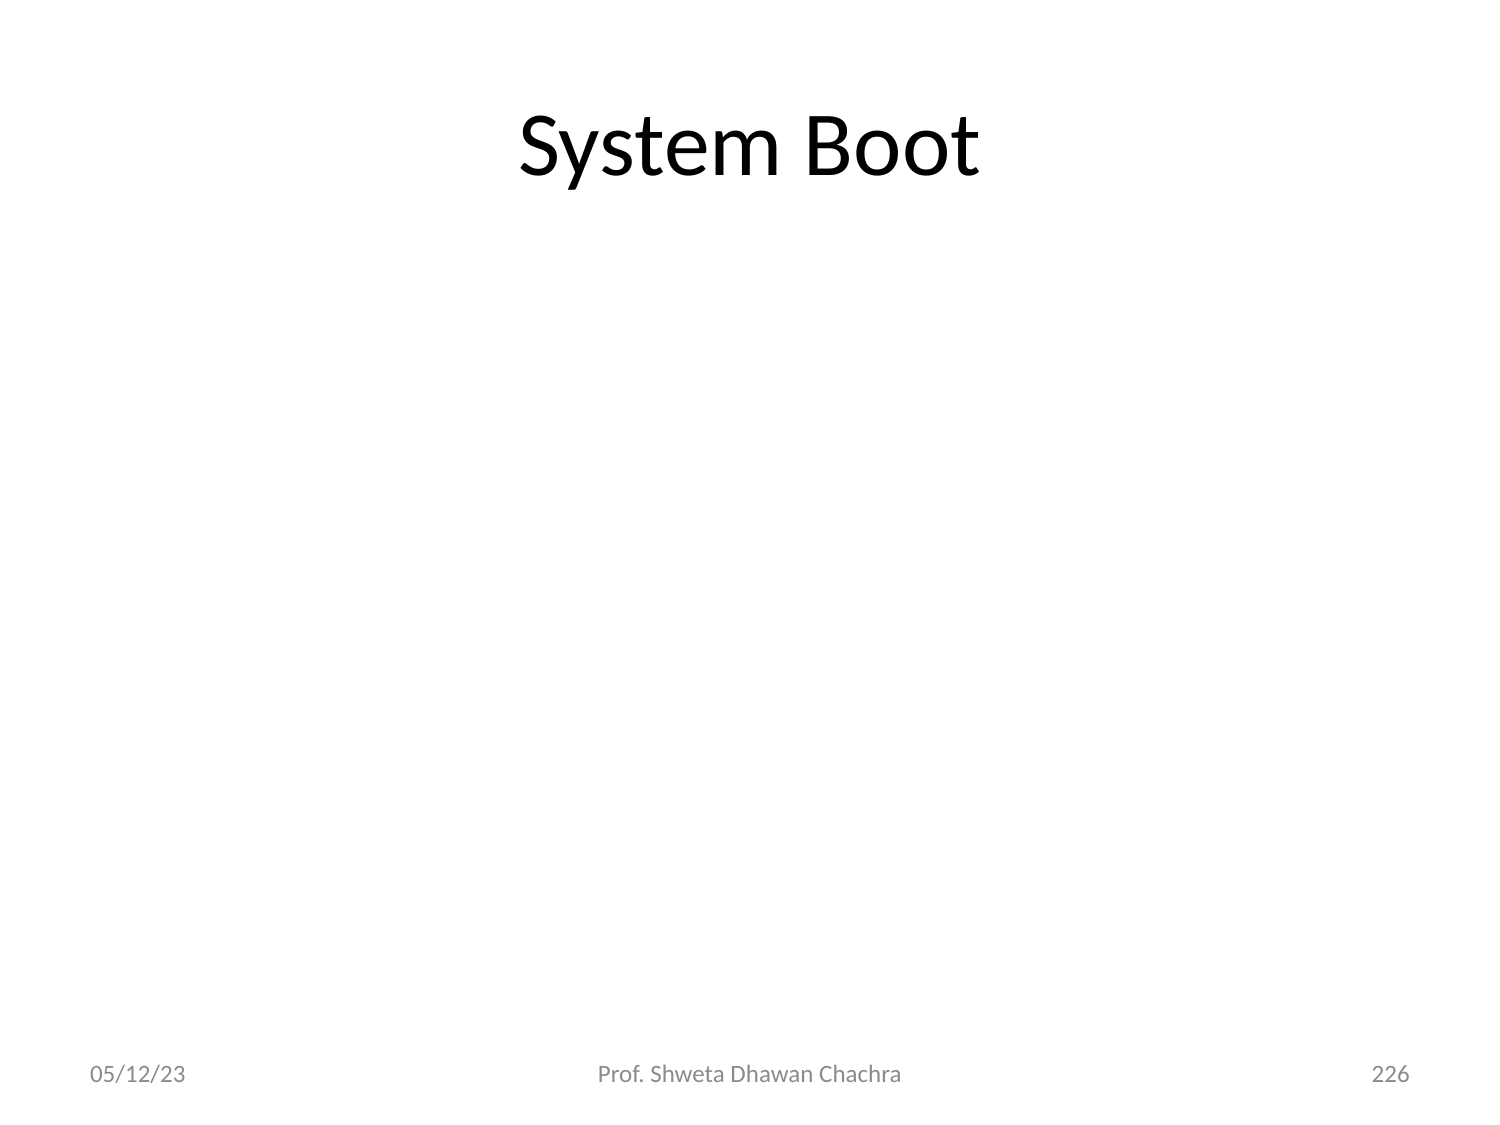

# System Boot

05/12/23
Prof. Shweta Dhawan Chachra
226